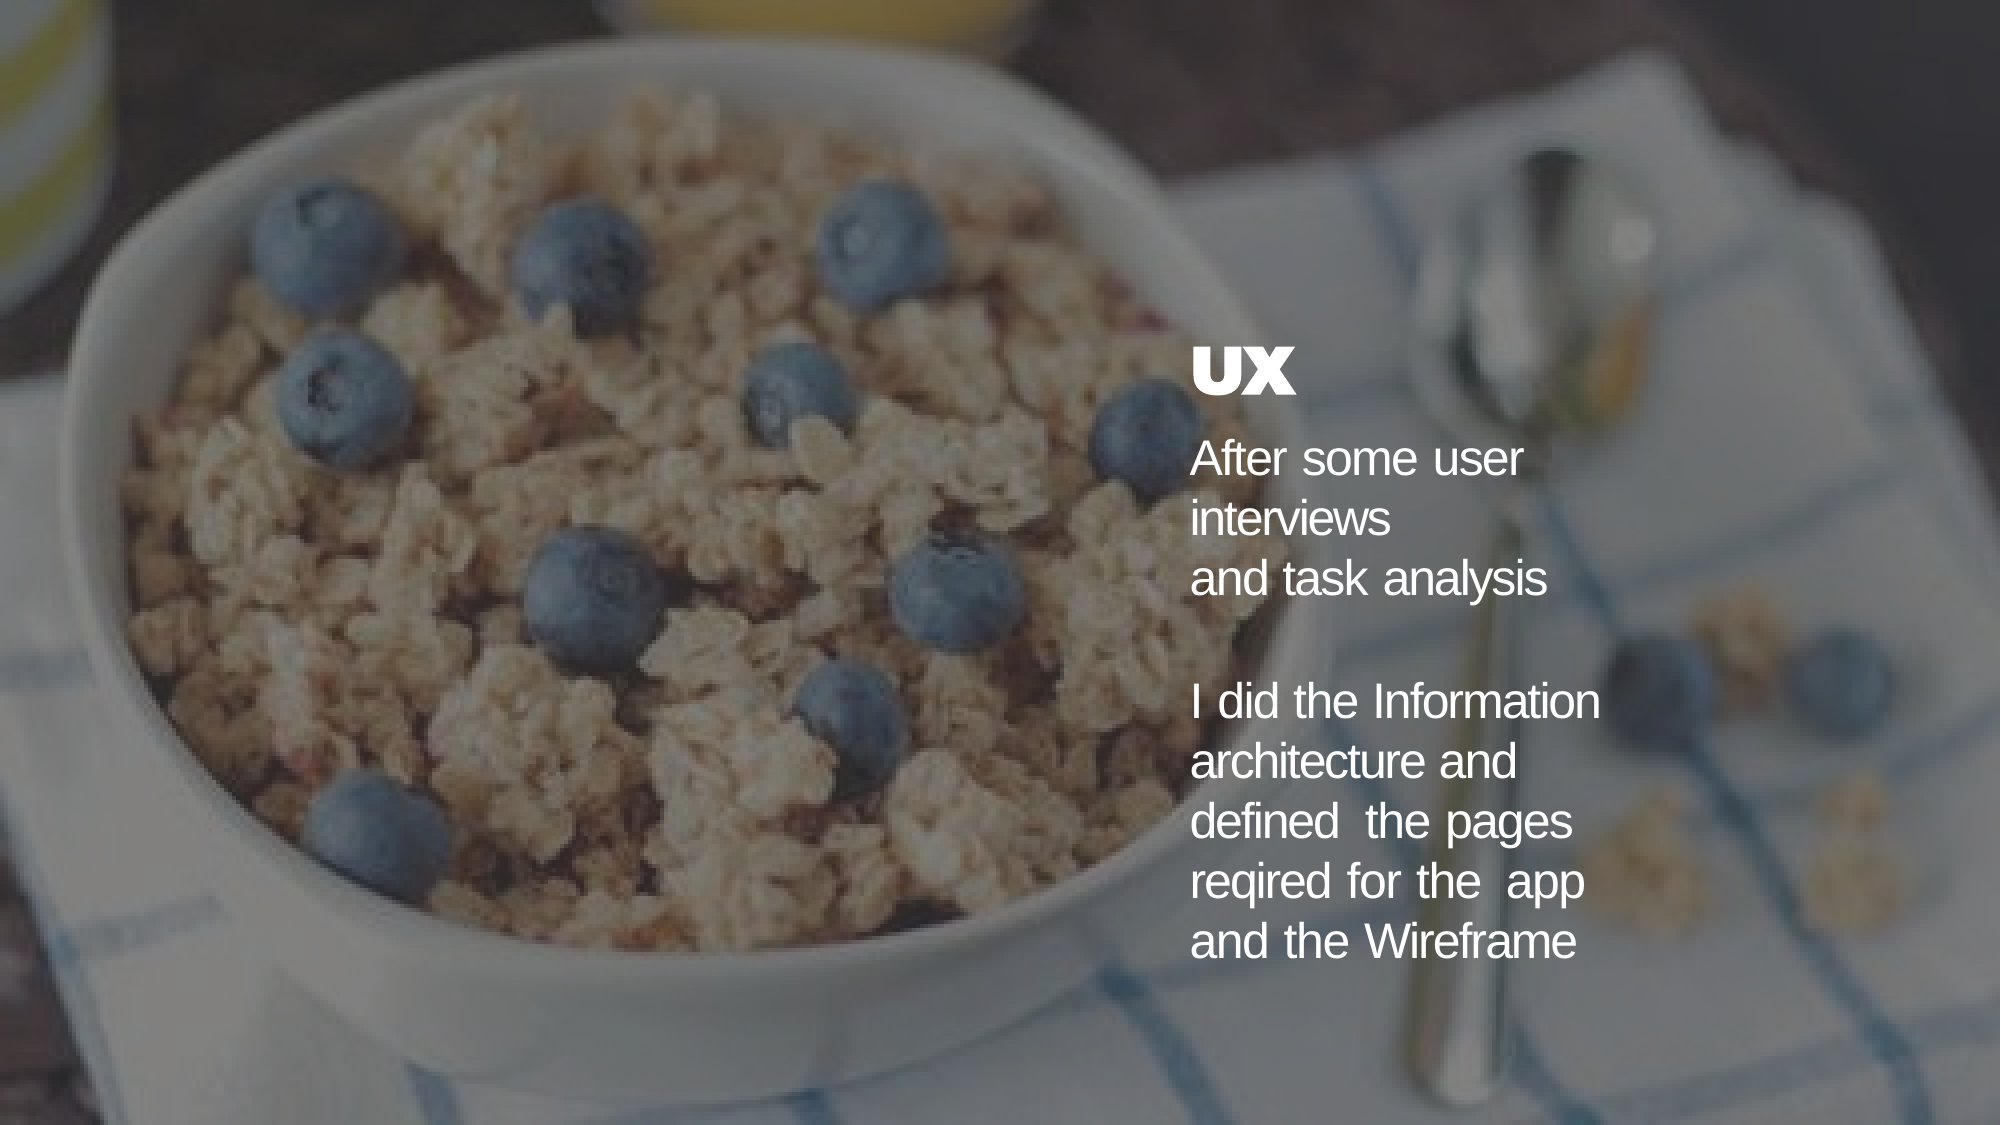

# UX
After some user interviews
and task analysis

I did the Information  architecture and defined  the pages reqired for the  app and the Wireframe